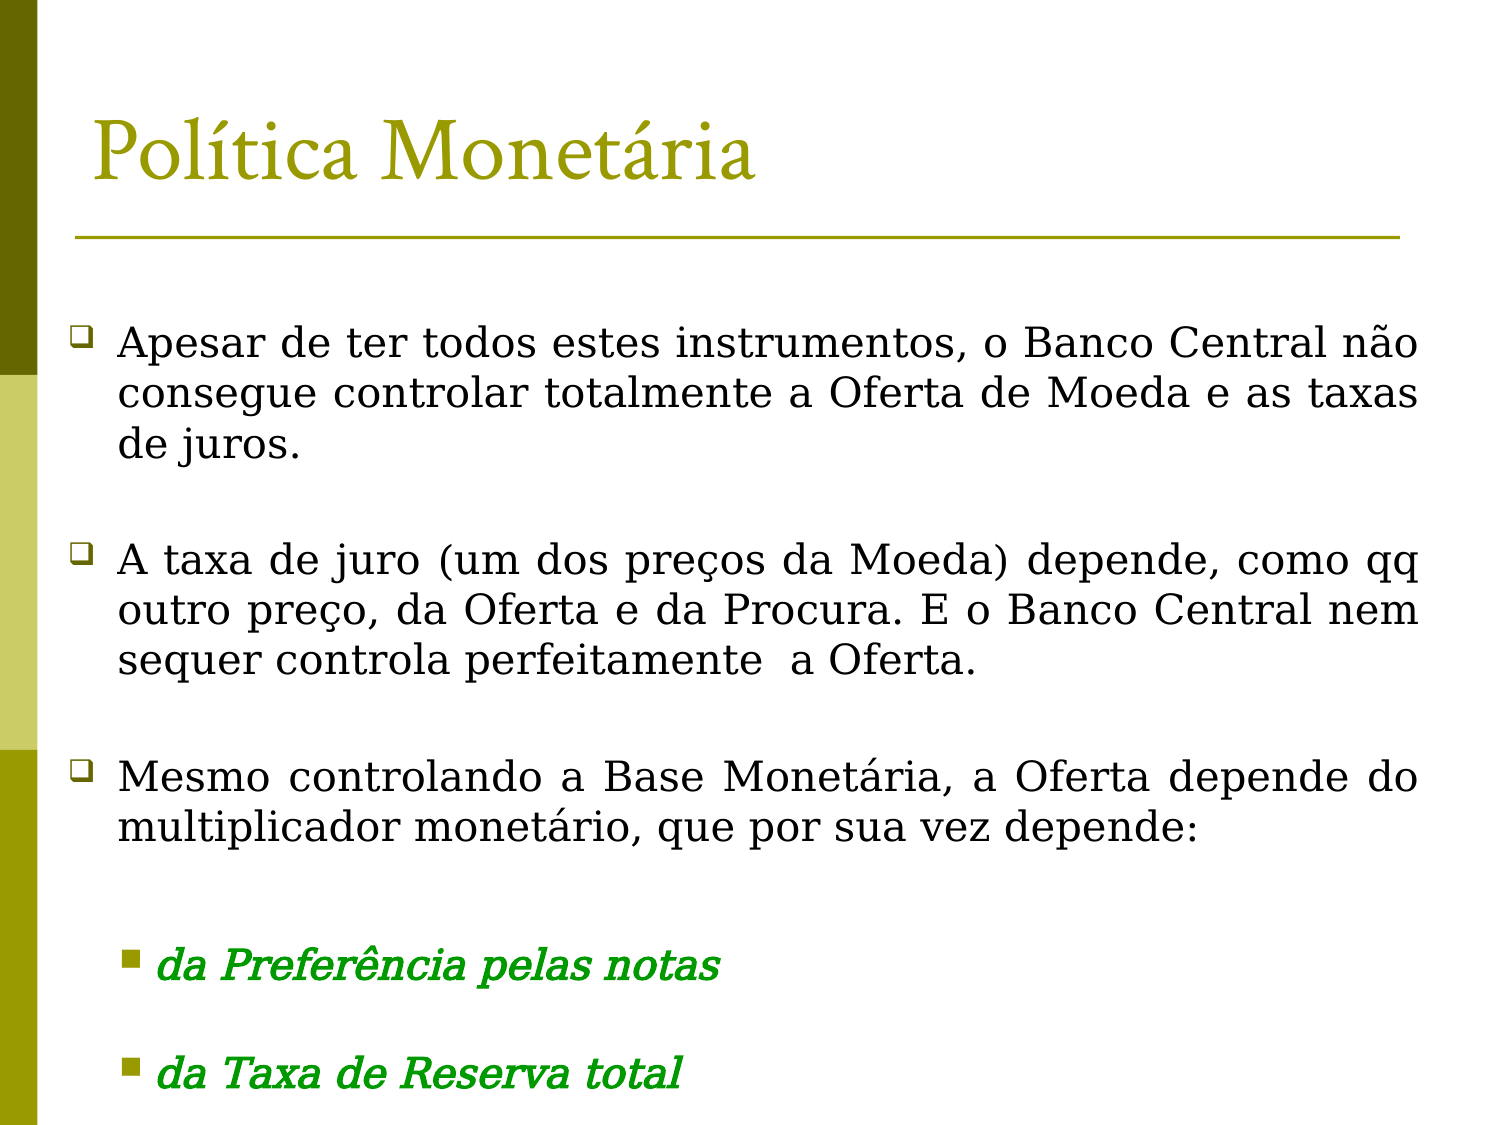

Política Monetária

Apesar de ter todos estes instrumentos, o Banco Central não consegue controlar totalmente a Oferta de Moeda e as taxas de juros.

A taxa de juro (um dos preços da Moeda) depende, como qq outro preço, da Oferta e da Procura. E o Banco Central nem sequer controla perfeitamente  a Oferta.

Mesmo controlando a Base Monetária, a Oferta depende do multiplicador monetário, que por sua vez depende:

da Preferência pelas notas
da Taxa de Reserva total